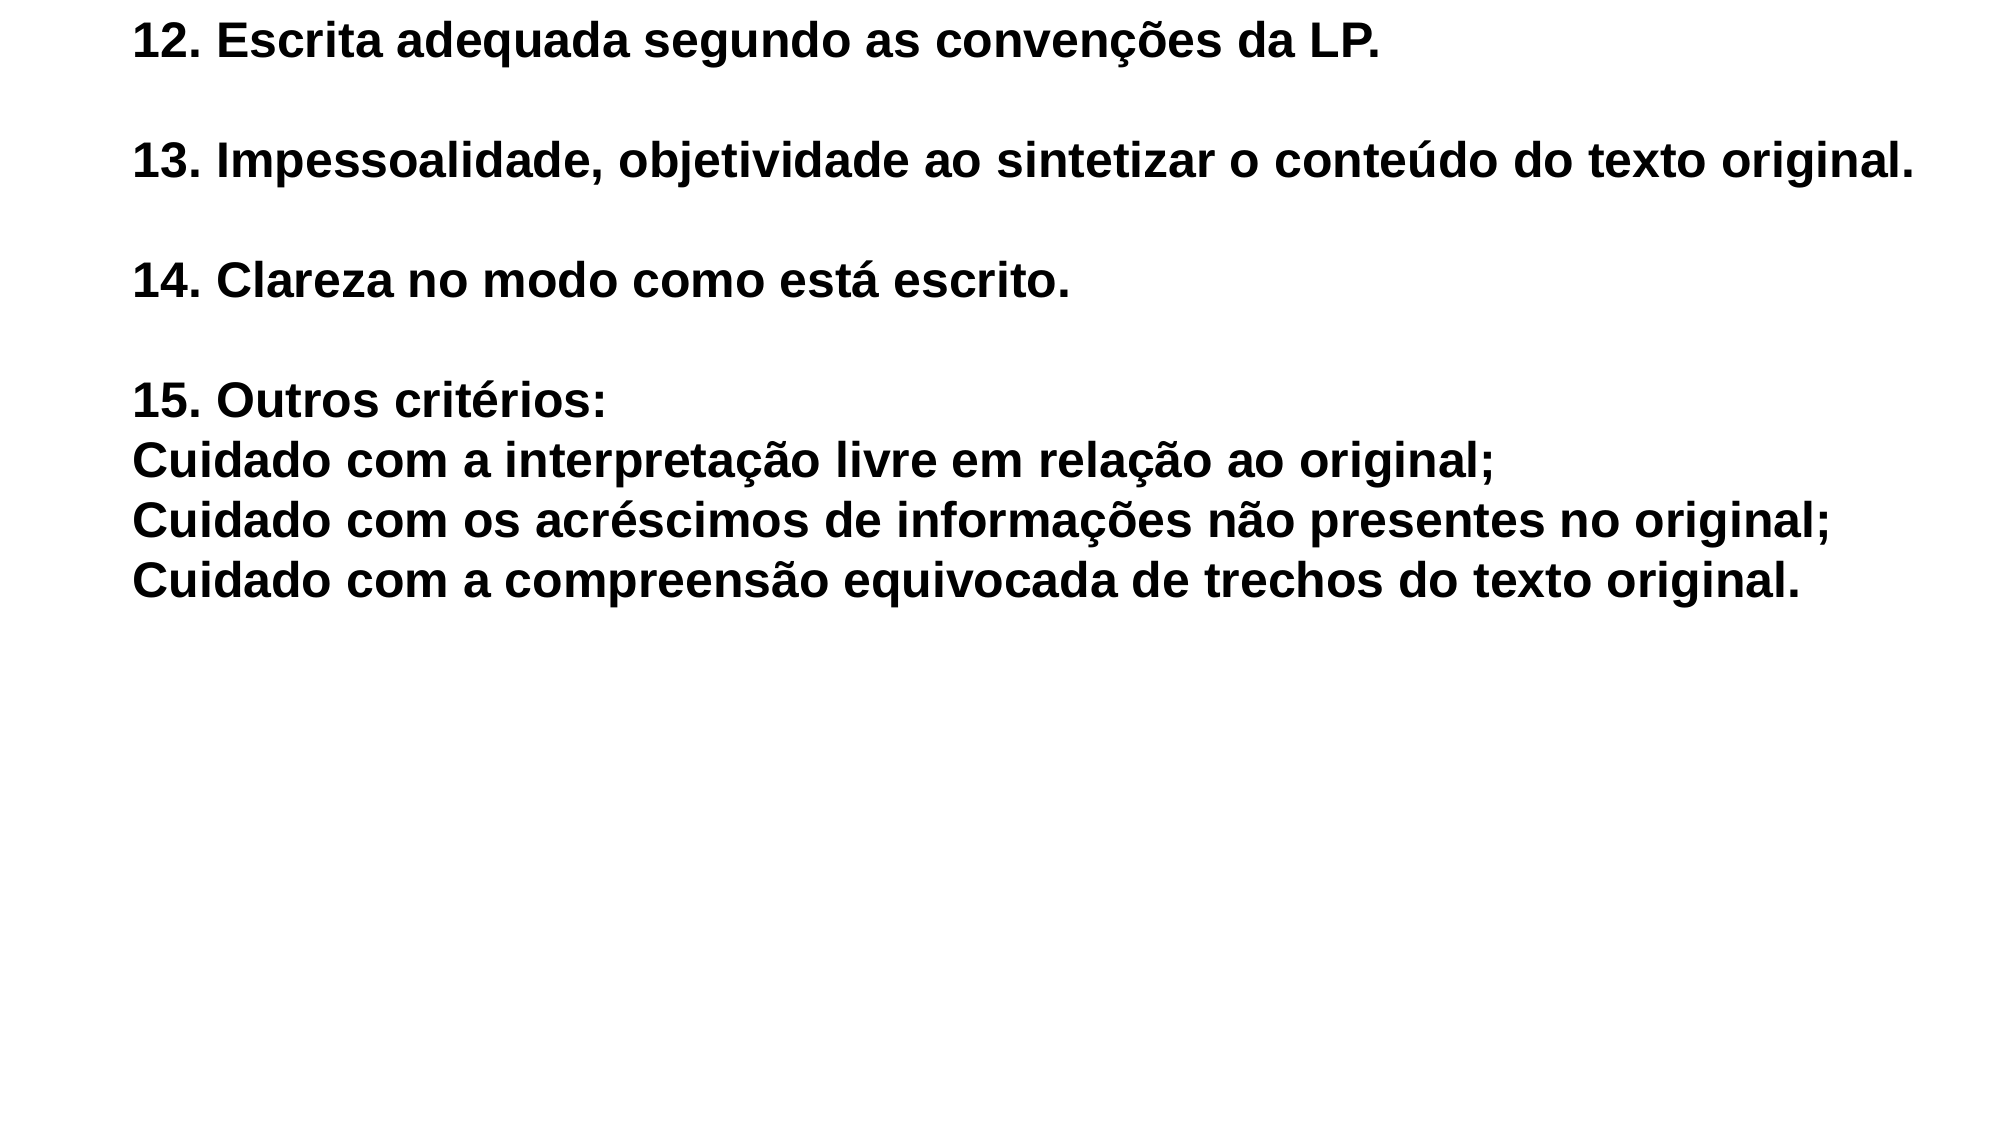

12. Escrita adequada segundo as convenções da LP.

13. Impessoalidade, objetividade ao sintetizar o conteúdo do texto original.

14. Clareza no modo como está escrito.

15. Outros critérios:
Cuidado com a interpretação livre em relação ao original;
Cuidado com os acréscimos de informações não presentes no original;
Cuidado com a compreensão equivocada de trechos do texto original.